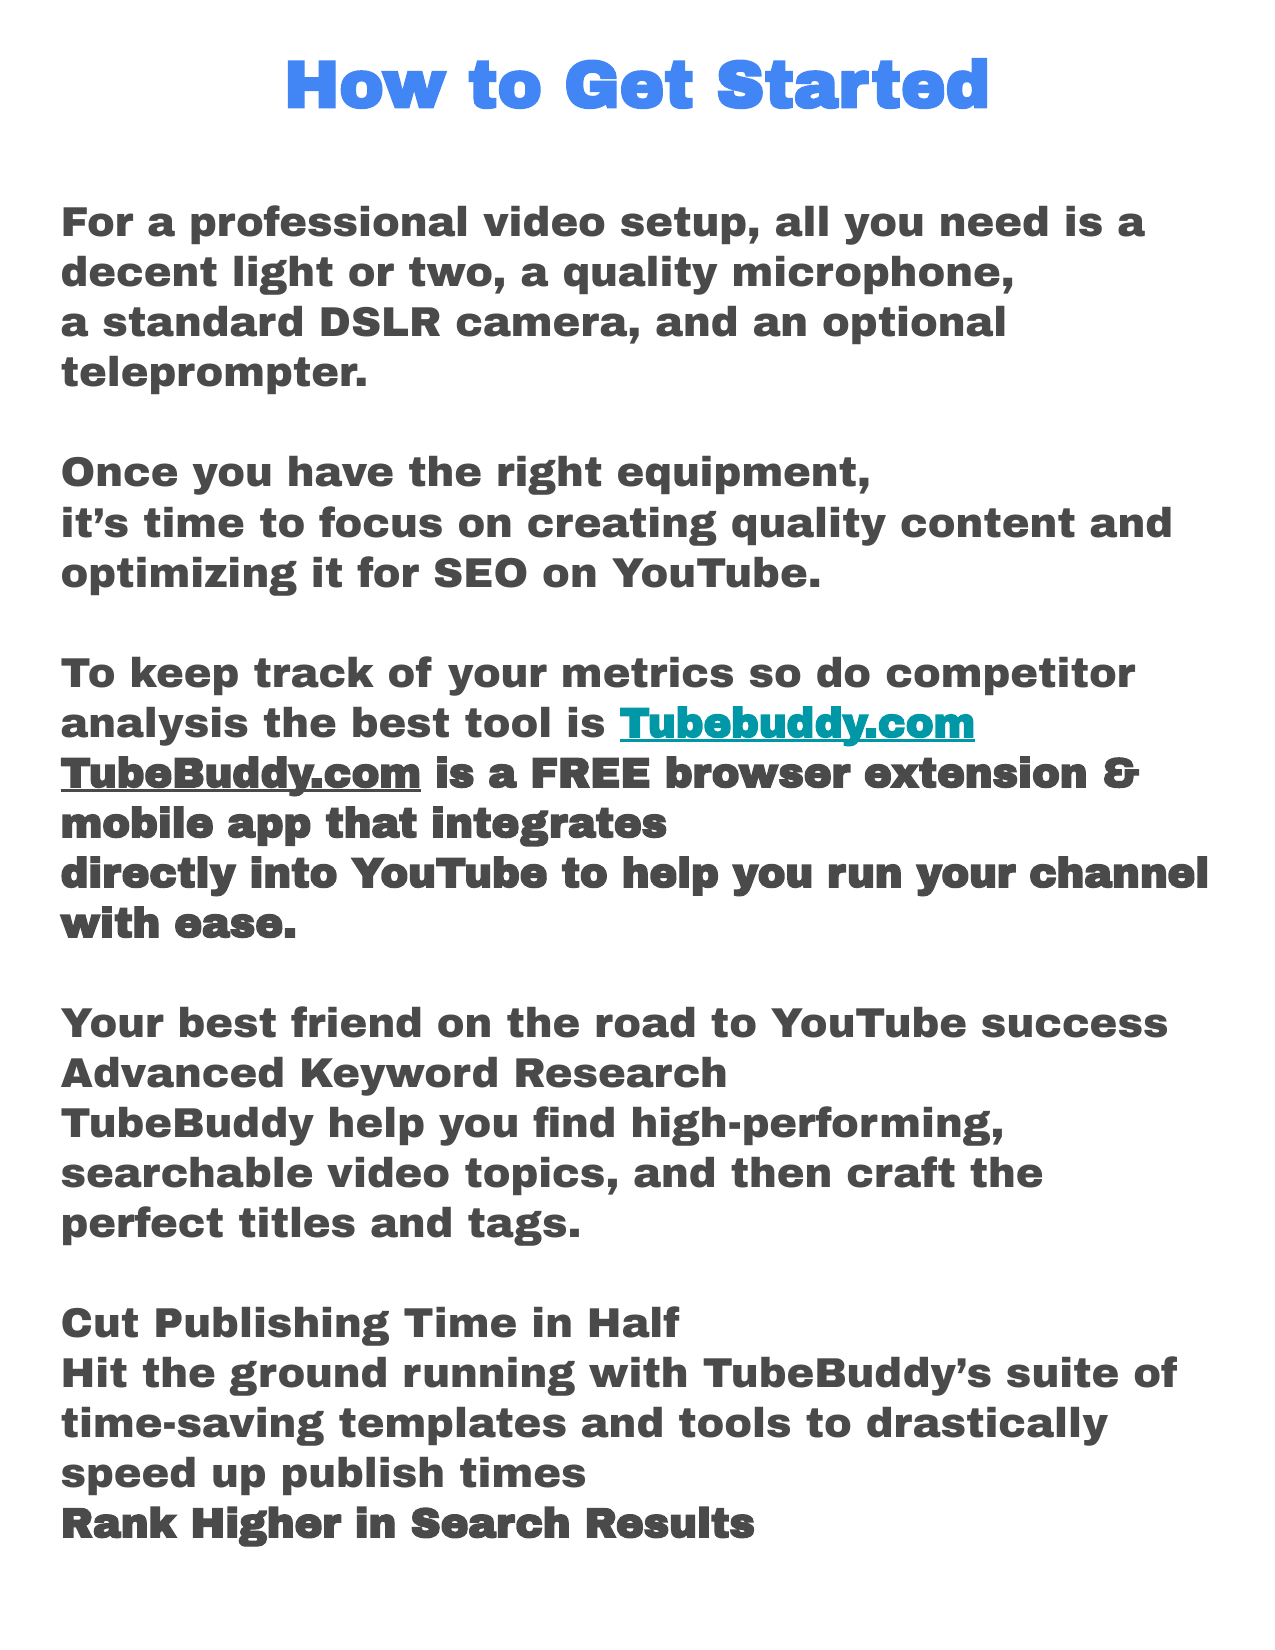

How to Get Started
For a professional video setup, all you need is a decent light or two, a quality microphone,
a standard DSLR camera, and an optional teleprompter.

Once you have the right equipment,
it’s time to focus on creating quality content and optimizing it for SEO on YouTube.
To keep track of your metrics so do competitor analysis the best tool is Tubebuddy.com
TubeBuddy.com is a FREE browser extension & mobile app that integrates
directly into YouTube to help you run your channel with ease.

Your best friend on the road to YouTube success
Advanced Keyword Research
TubeBuddy help you find high-performing, searchable video topics, and then craft the perfect titles and tags.

Cut Publishing Time in Half
Hit the ground running with TubeBuddy’s suite of time-saving templates and tools to drastically speed up publish times
Rank Higher in Search Results